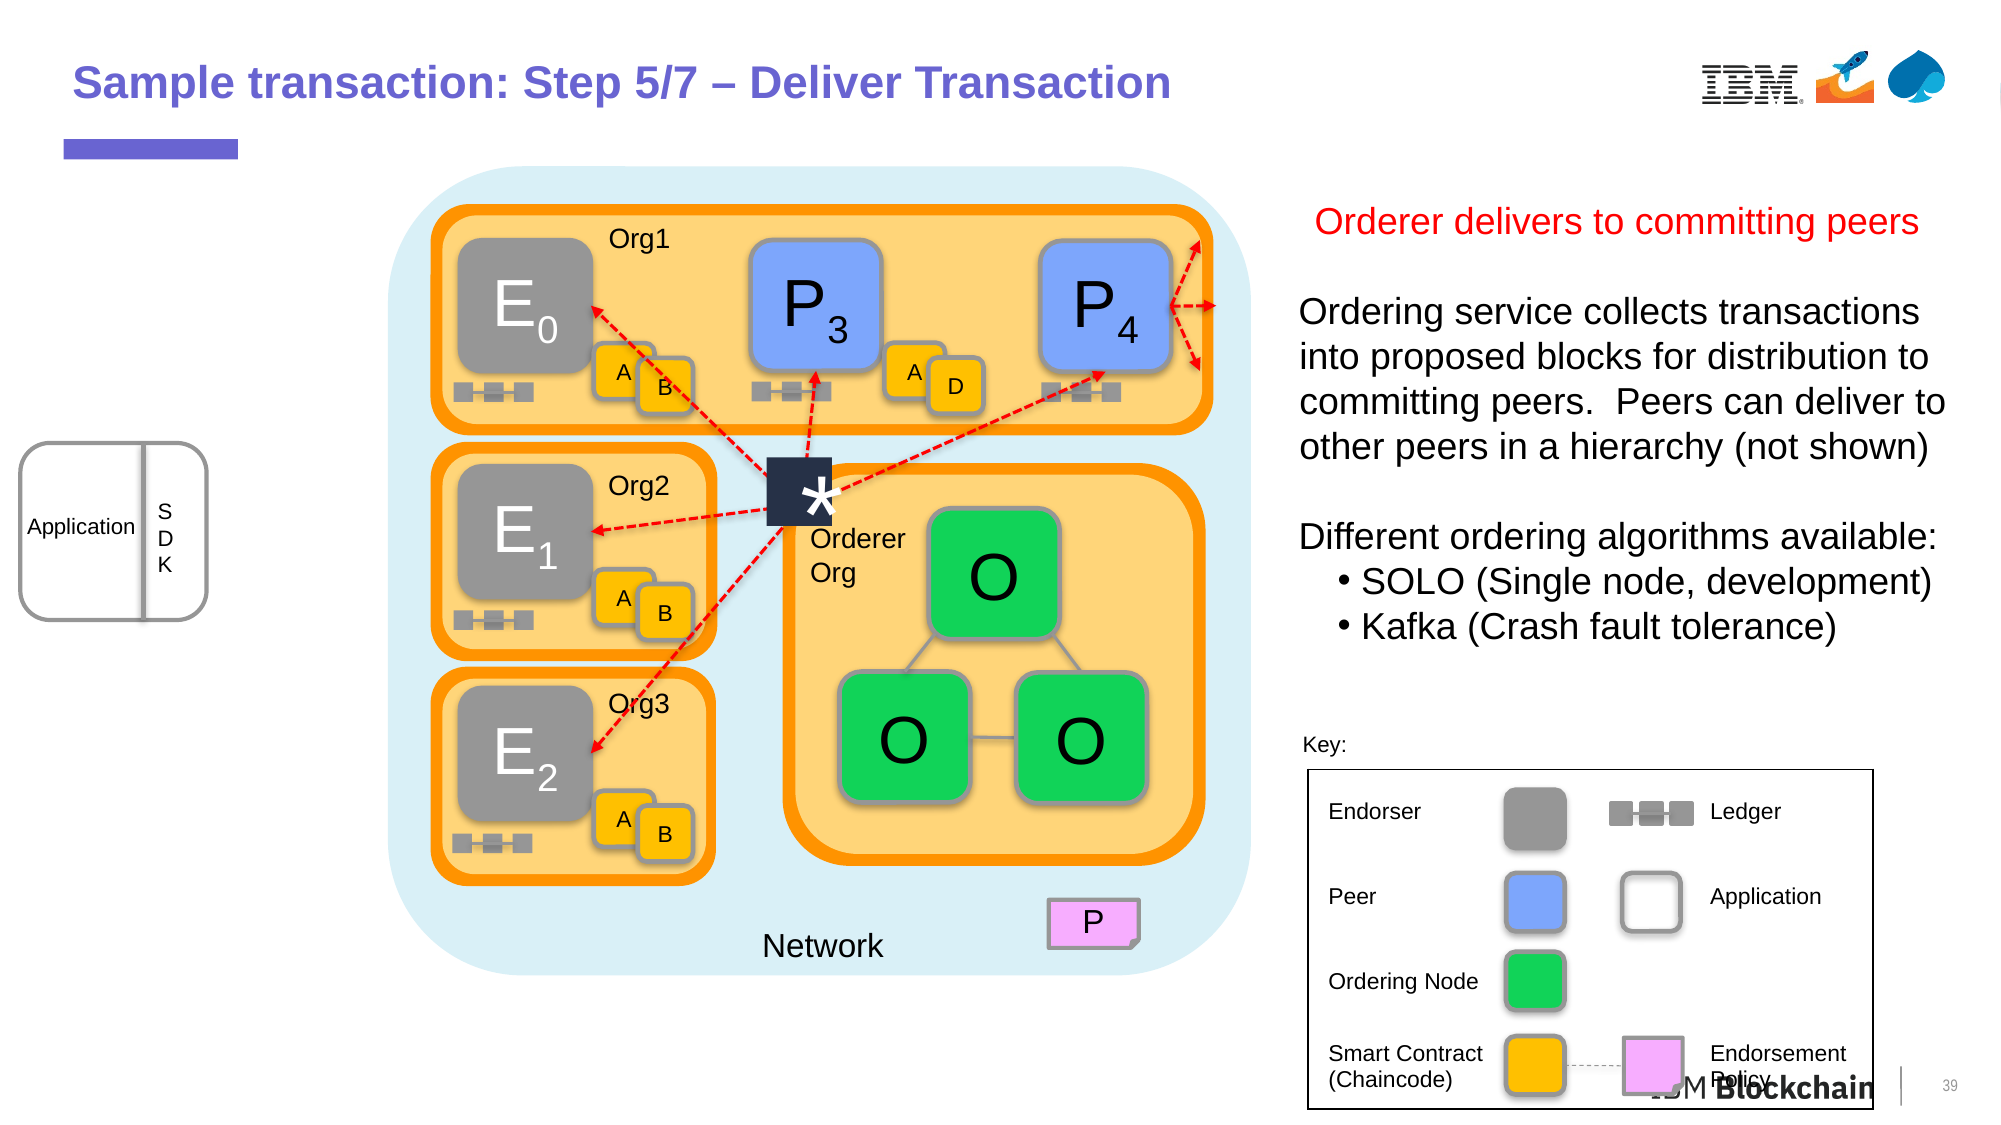

Sample transaction: Step 5/7 – Deliver Transaction

Orderer delivers to committing peers

Ordering service collects transactions into proposed blocks for distribution to committing peers.  Peers can deliver to other peers in a hierarchy (not shown)

Different ordering algorithms available:
SOLO (Single node, development)
Kafka (Crash fault tolerance)

Org1

P3
E0
P4
A
A
D
B

*

SDK
Application

Org2

E1

O
O
O
OrdererOrg
A
B

Org3

E2
Key:
| Endorser |  |  | Ledger |
| --- | --- | --- | --- |
| Peer |  |  | Application |
| Ordering Node |  |  |  |
| Smart Contract (Chaincode) |  |  | Endorsement Policy |

A

B

P
Network